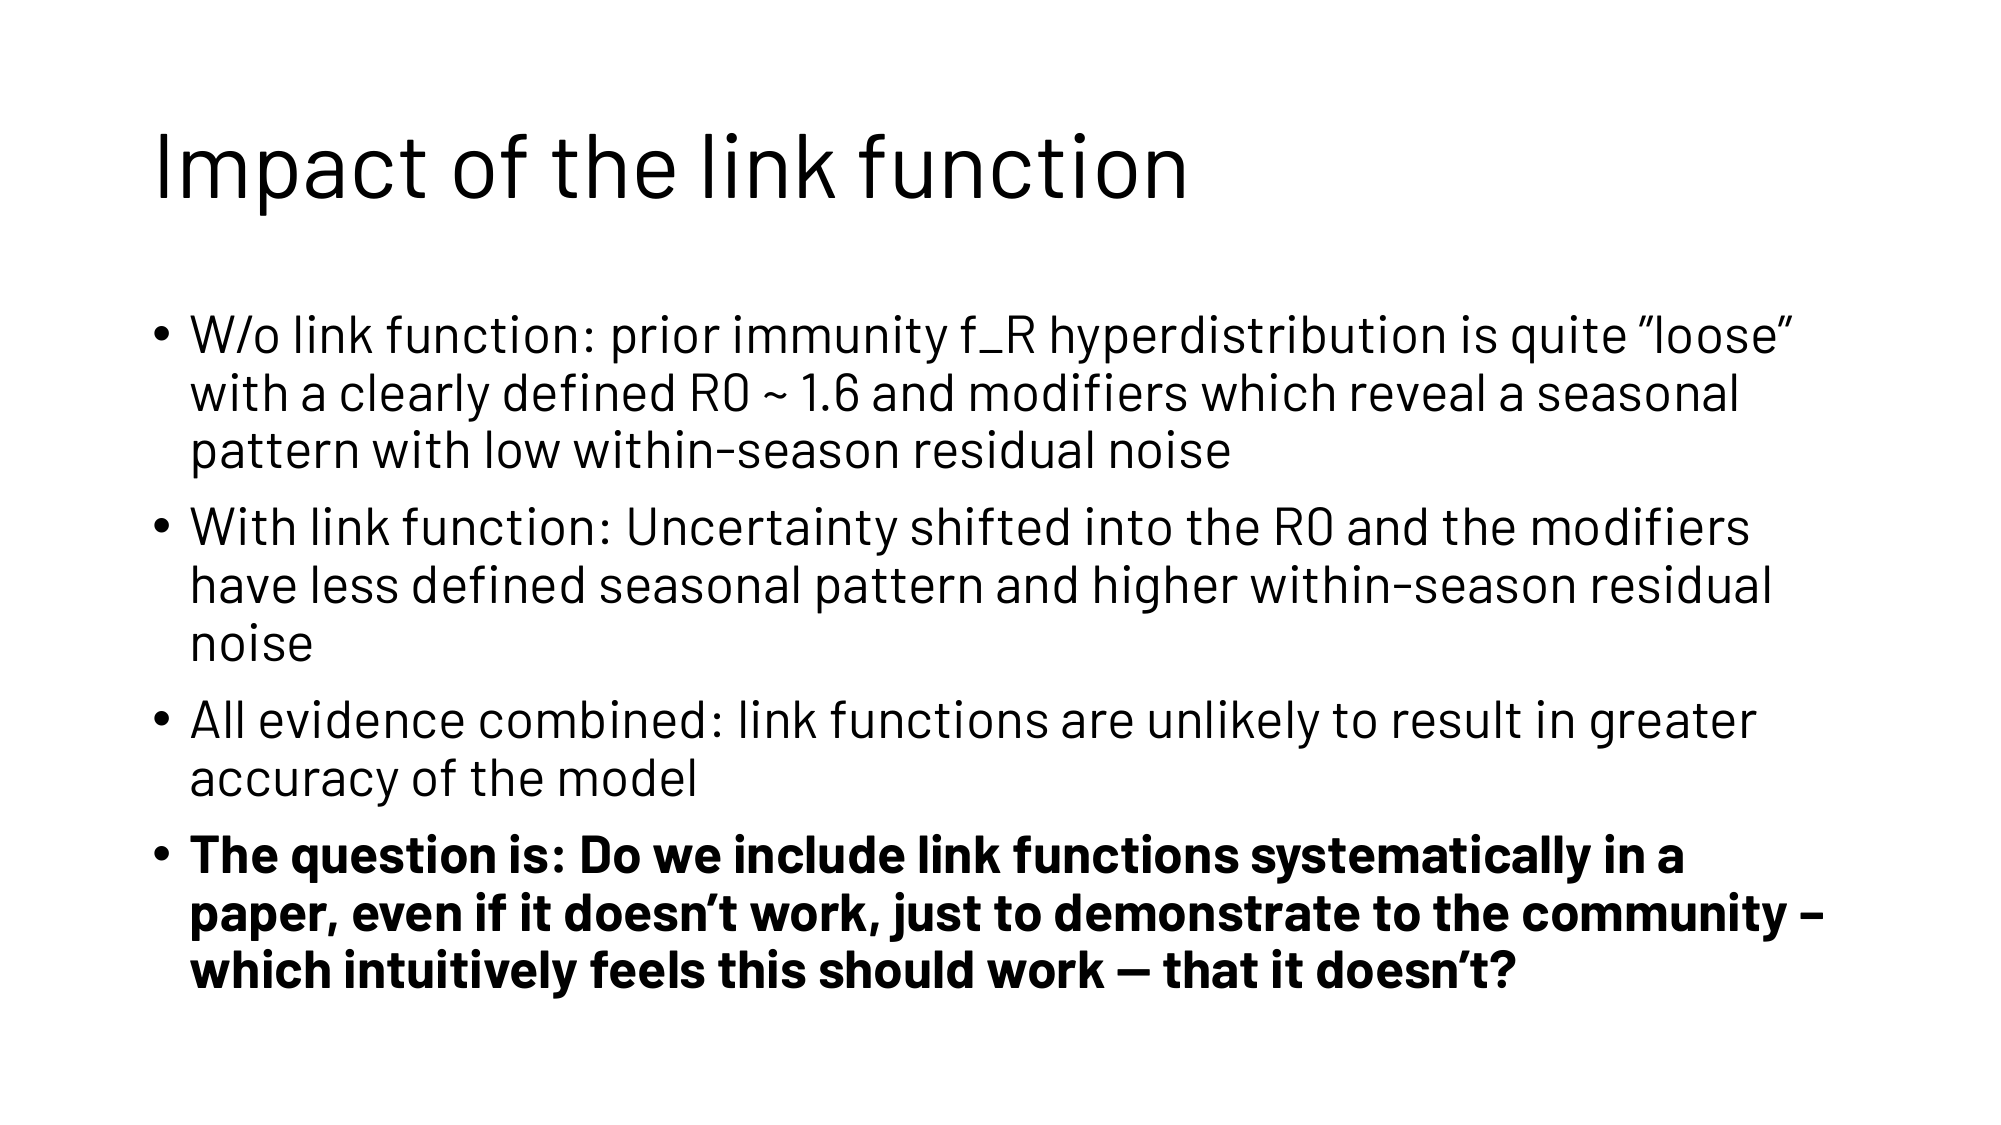

# Impact of the link function
W/o link function: prior immunity f_R hyperdistribution is quite ”loose” with a clearly defined R0 ~ 1.6 and modifiers which reveal a seasonal pattern with low within-season residual noise
With link function: Uncertainty shifted into the R0 and the modifiers have less defined seasonal pattern and higher within-season residual noise
All evidence combined: link functions are unlikely to result in greater accuracy of the model
The question is: Do we include link functions systematically in a paper, even if it doesn’t work, just to demonstrate to the community – which intuitively feels this should work -- that it doesn’t?